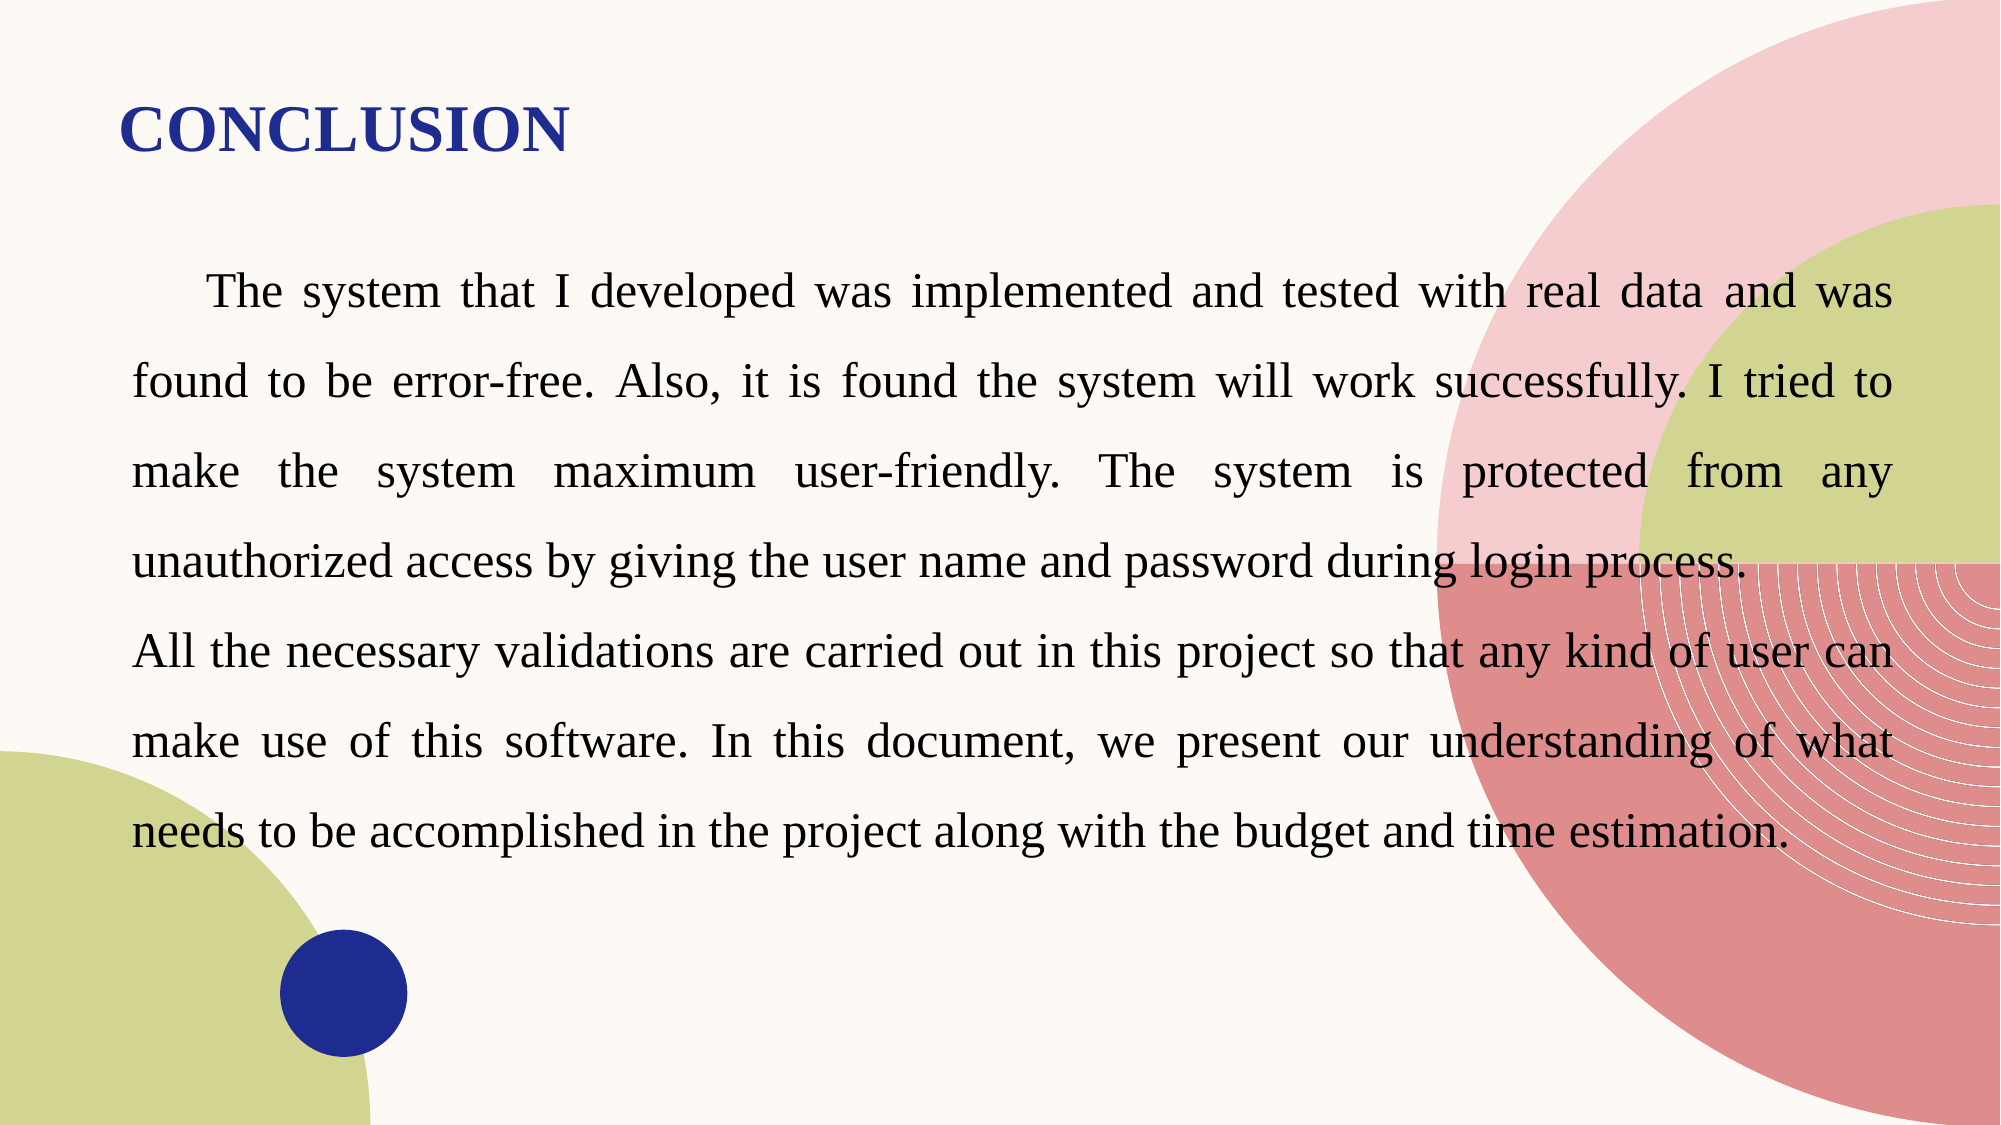

CONCLUSION

The system that I developed was implemented and tested with real data and was found to be error-free. Also, it is found the system will work successfully. I tried to make the system maximum user-friendly. The system is protected from any unauthorized access by giving the user name and password during login process.
All the necessary validations are carried out in this project so that any kind of user can make use of this software. In this document, we present our understanding of what needs to be accomplished in the project along with the budget and time estimation.